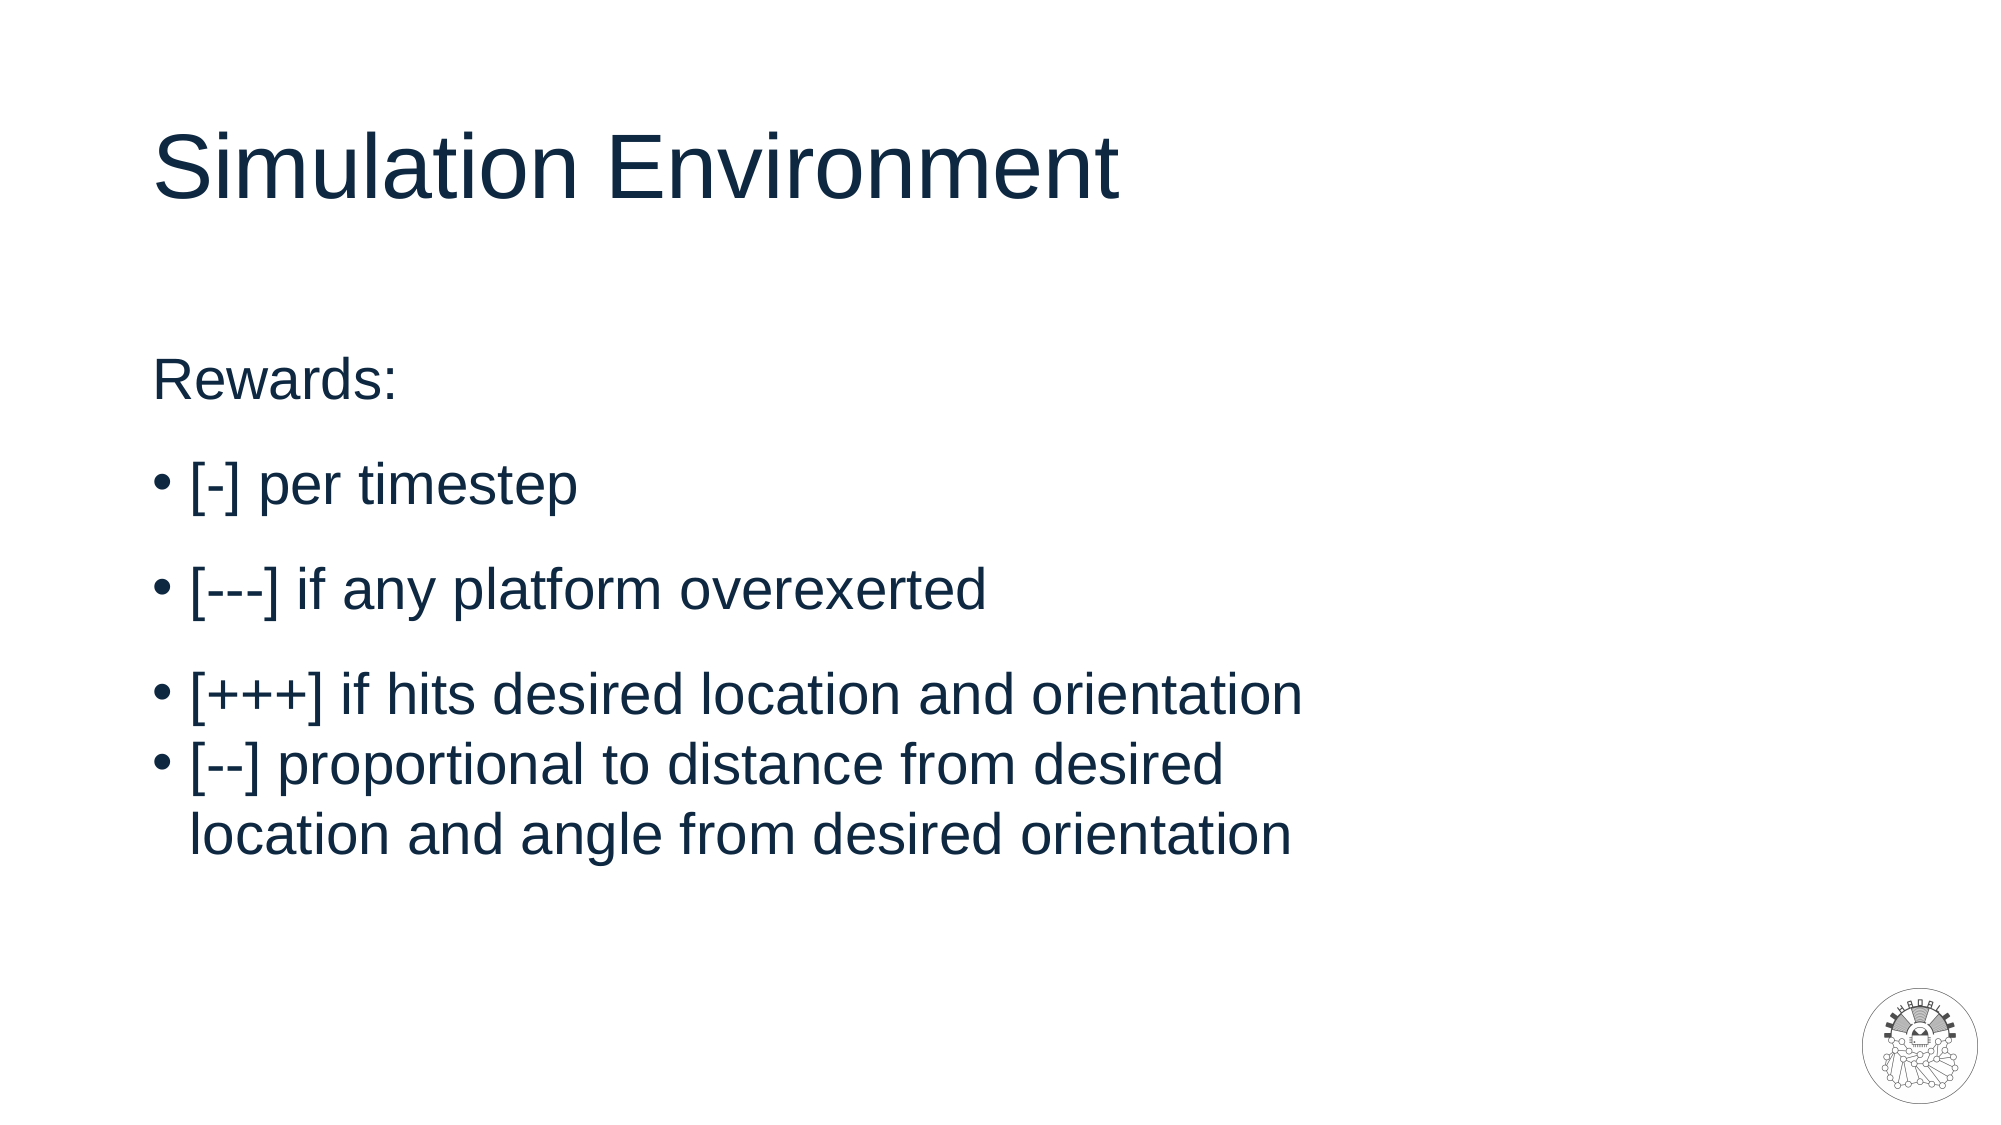

# Simulation Environment
Rewards:
[-] per timestep
[---] if any platform overexerted
[+++] if hits desired location and orientation
[--] proportional to distance from desired
location and angle from desired orientation